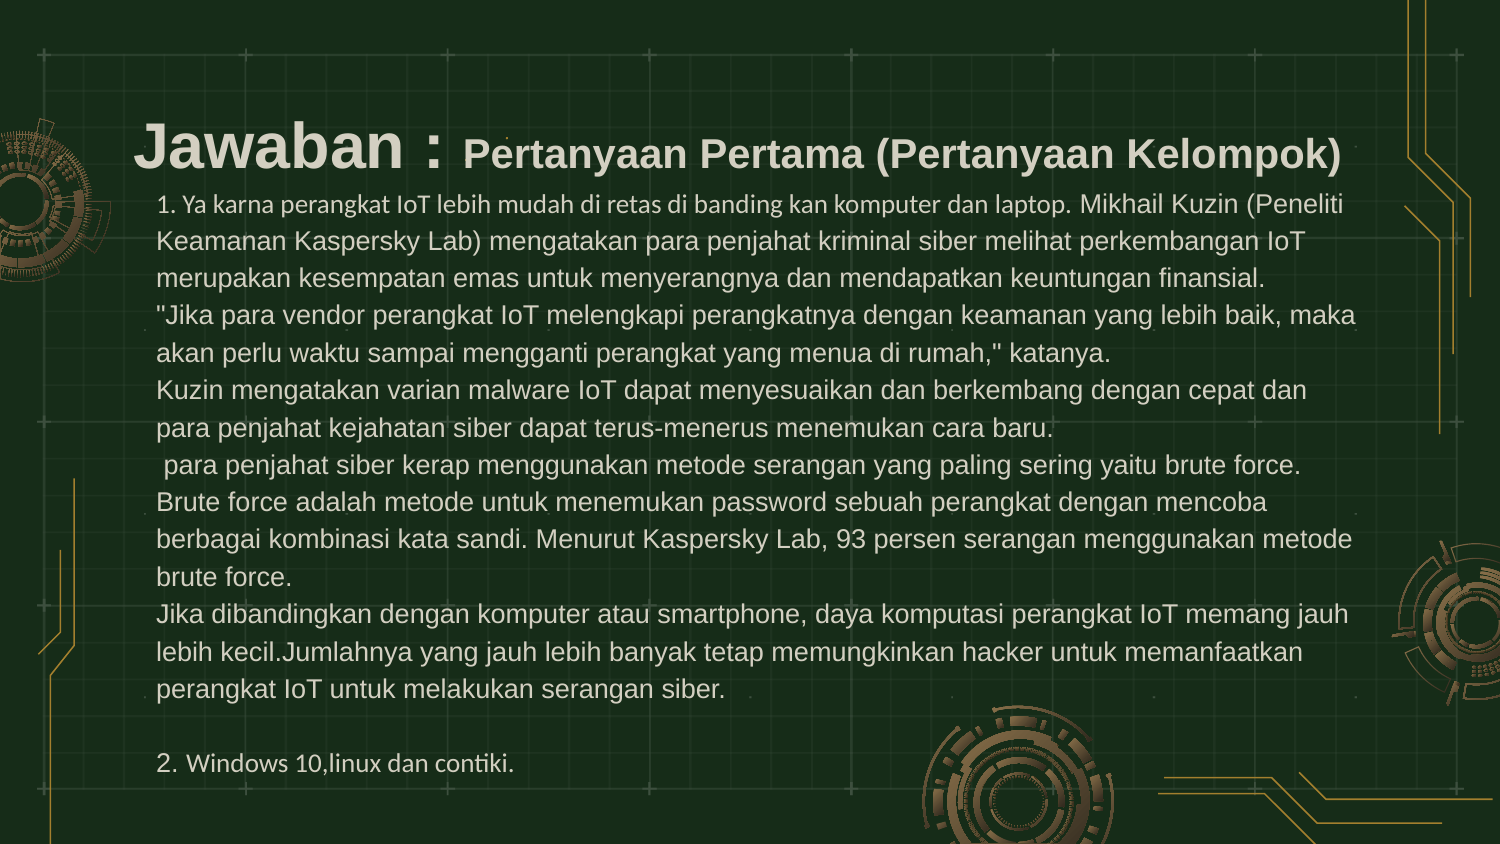

# Jawaban : Pertanyaan Pertama (Pertanyaan Kelompok)
1. Ya karna perangkat IoT lebih mudah di retas di banding kan komputer dan laptop. Mikhail Kuzin (Peneliti Keamanan Kaspersky Lab) mengatakan para penjahat kriminal siber melihat perkembangan IoT merupakan kesempatan emas untuk menyerangnya dan mendapatkan keuntungan finansial.
"Jika para vendor perangkat IoT melengkapi perangkatnya dengan keamanan yang lebih baik, maka akan perlu waktu sampai mengganti perangkat yang menua di rumah," katanya.
Kuzin mengatakan varian malware IoT dapat menyesuaikan dan berkembang dengan cepat dan para penjahat kejahatan siber dapat terus-menerus menemukan cara baru.
 para penjahat siber kerap menggunakan metode serangan yang paling sering yaitu brute force.
Brute force adalah metode untuk menemukan password sebuah perangkat dengan mencoba berbagai kombinasi kata sandi. Menurut Kaspersky Lab, 93 persen serangan menggunakan metode brute force.
Jika dibandingkan dengan komputer atau smartphone, daya komputasi perangkat IoT memang jauh lebih kecil.Jumlahnya yang jauh lebih banyak tetap memungkinkan hacker untuk memanfaatkan perangkat IoT untuk melakukan serangan siber.

2. Windows 10,linux dan contiki.